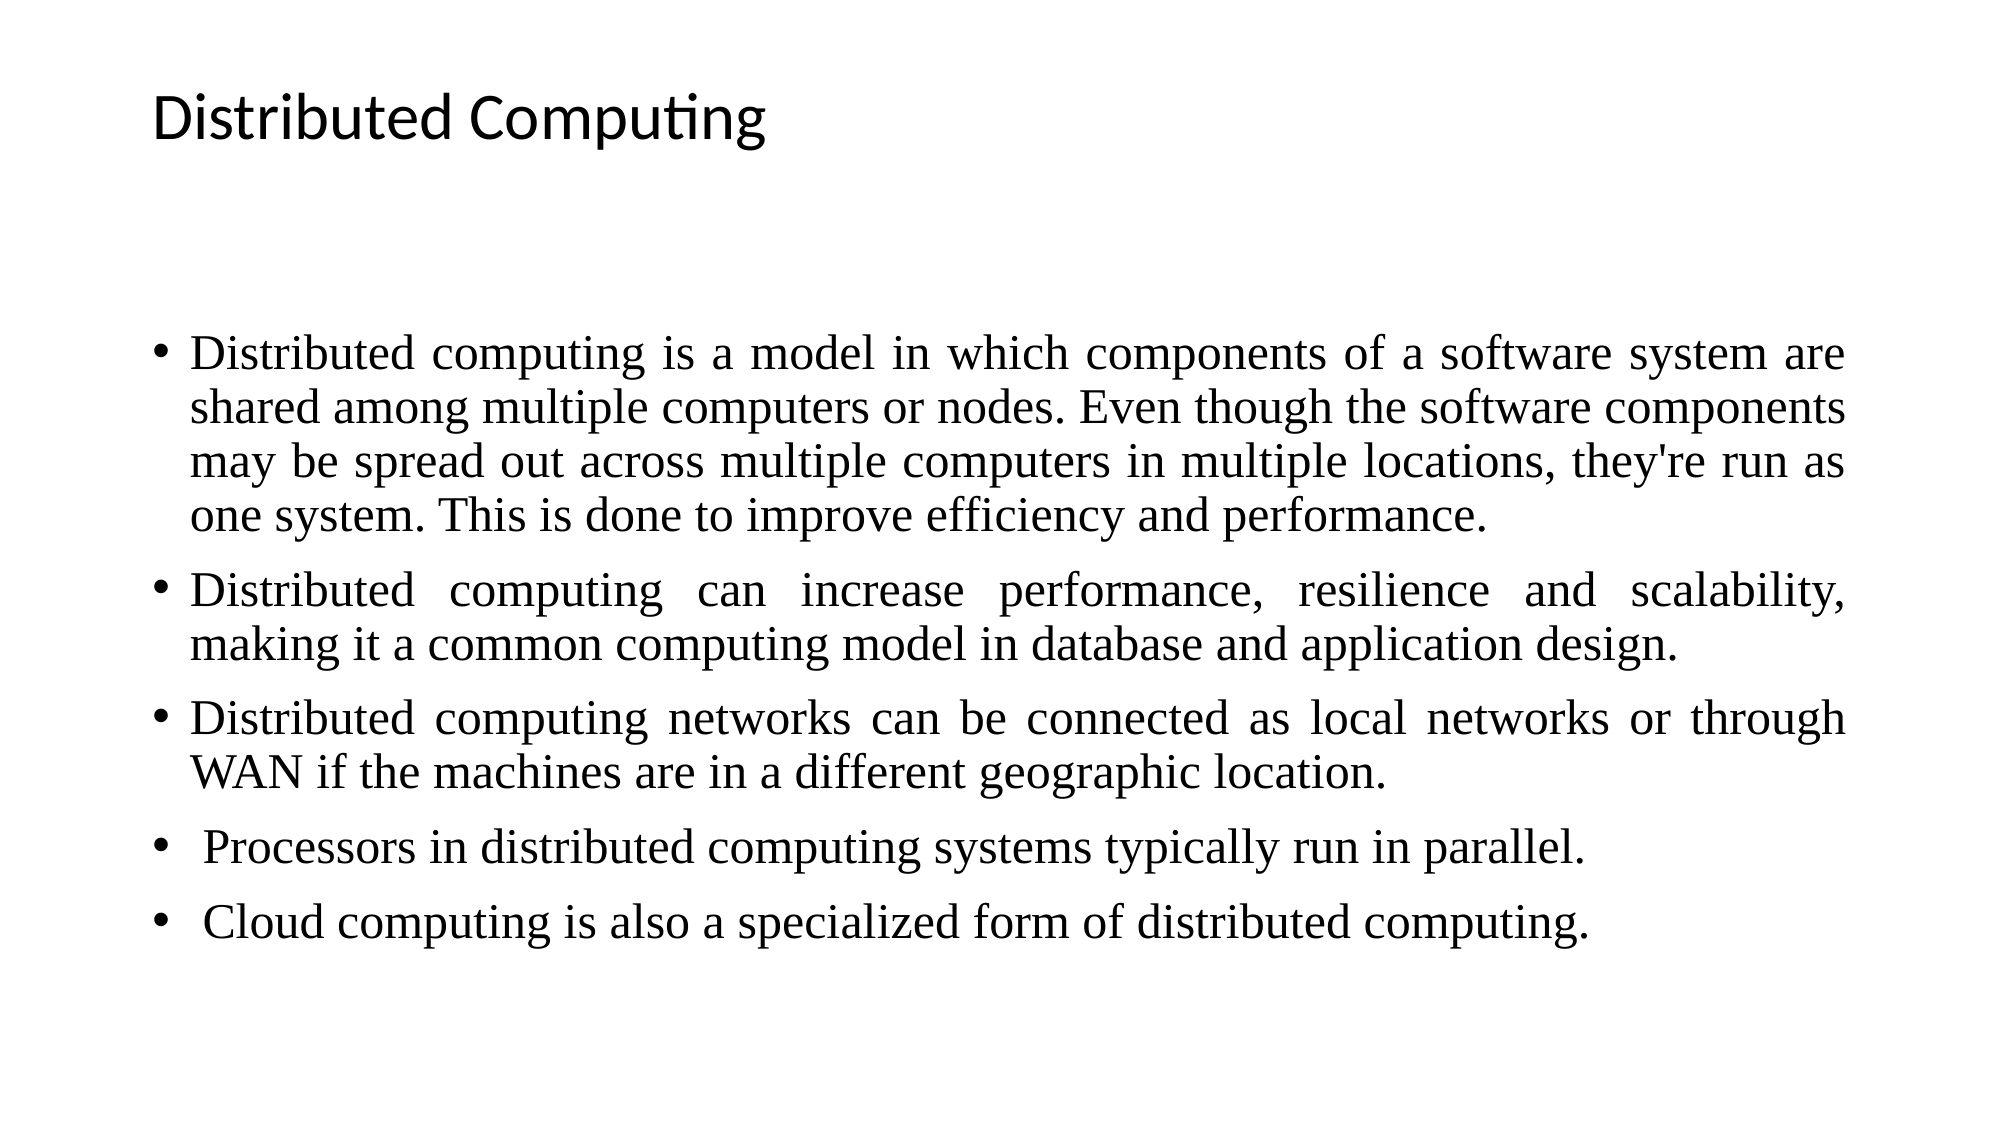

# Distributed Computing
Distributed computing is a model in which components of a software system are shared among multiple computers or nodes. Even though the software components may be spread out across multiple computers in multiple locations, they're run as one system. This is done to improve efficiency and performance.
Distributed computing can increase performance, resilience and scalability, making it a common computing model in database and application design.
Distributed computing networks can be connected as local networks or through WAN if the machines are in a different geographic location.
 Processors in distributed computing systems typically run in parallel.
 Cloud computing is also a specialized form of distributed computing.